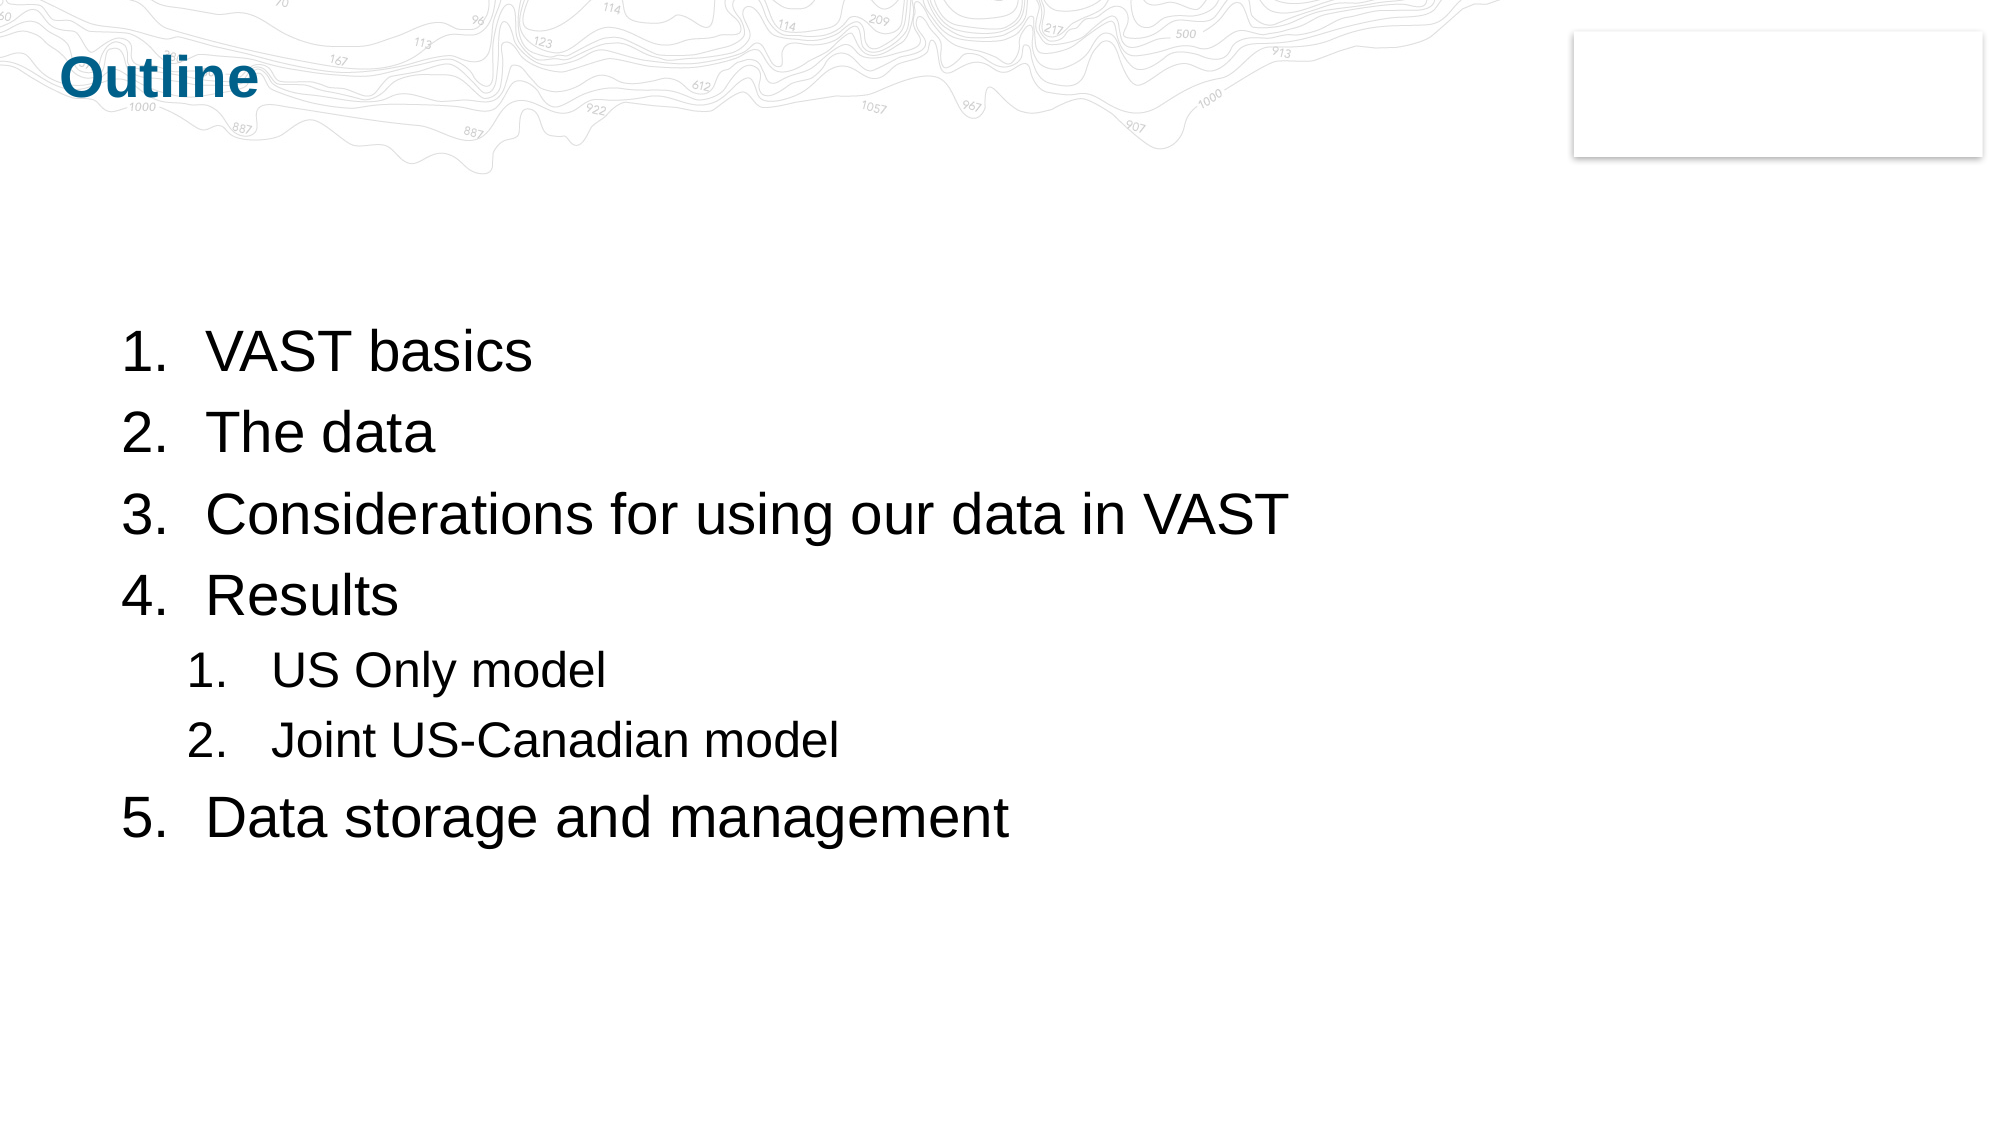

# Outline

VAST basics
The data
Considerations for using our data in VAST
Results
US Only model
Joint US-Canadian model
Data storage and management